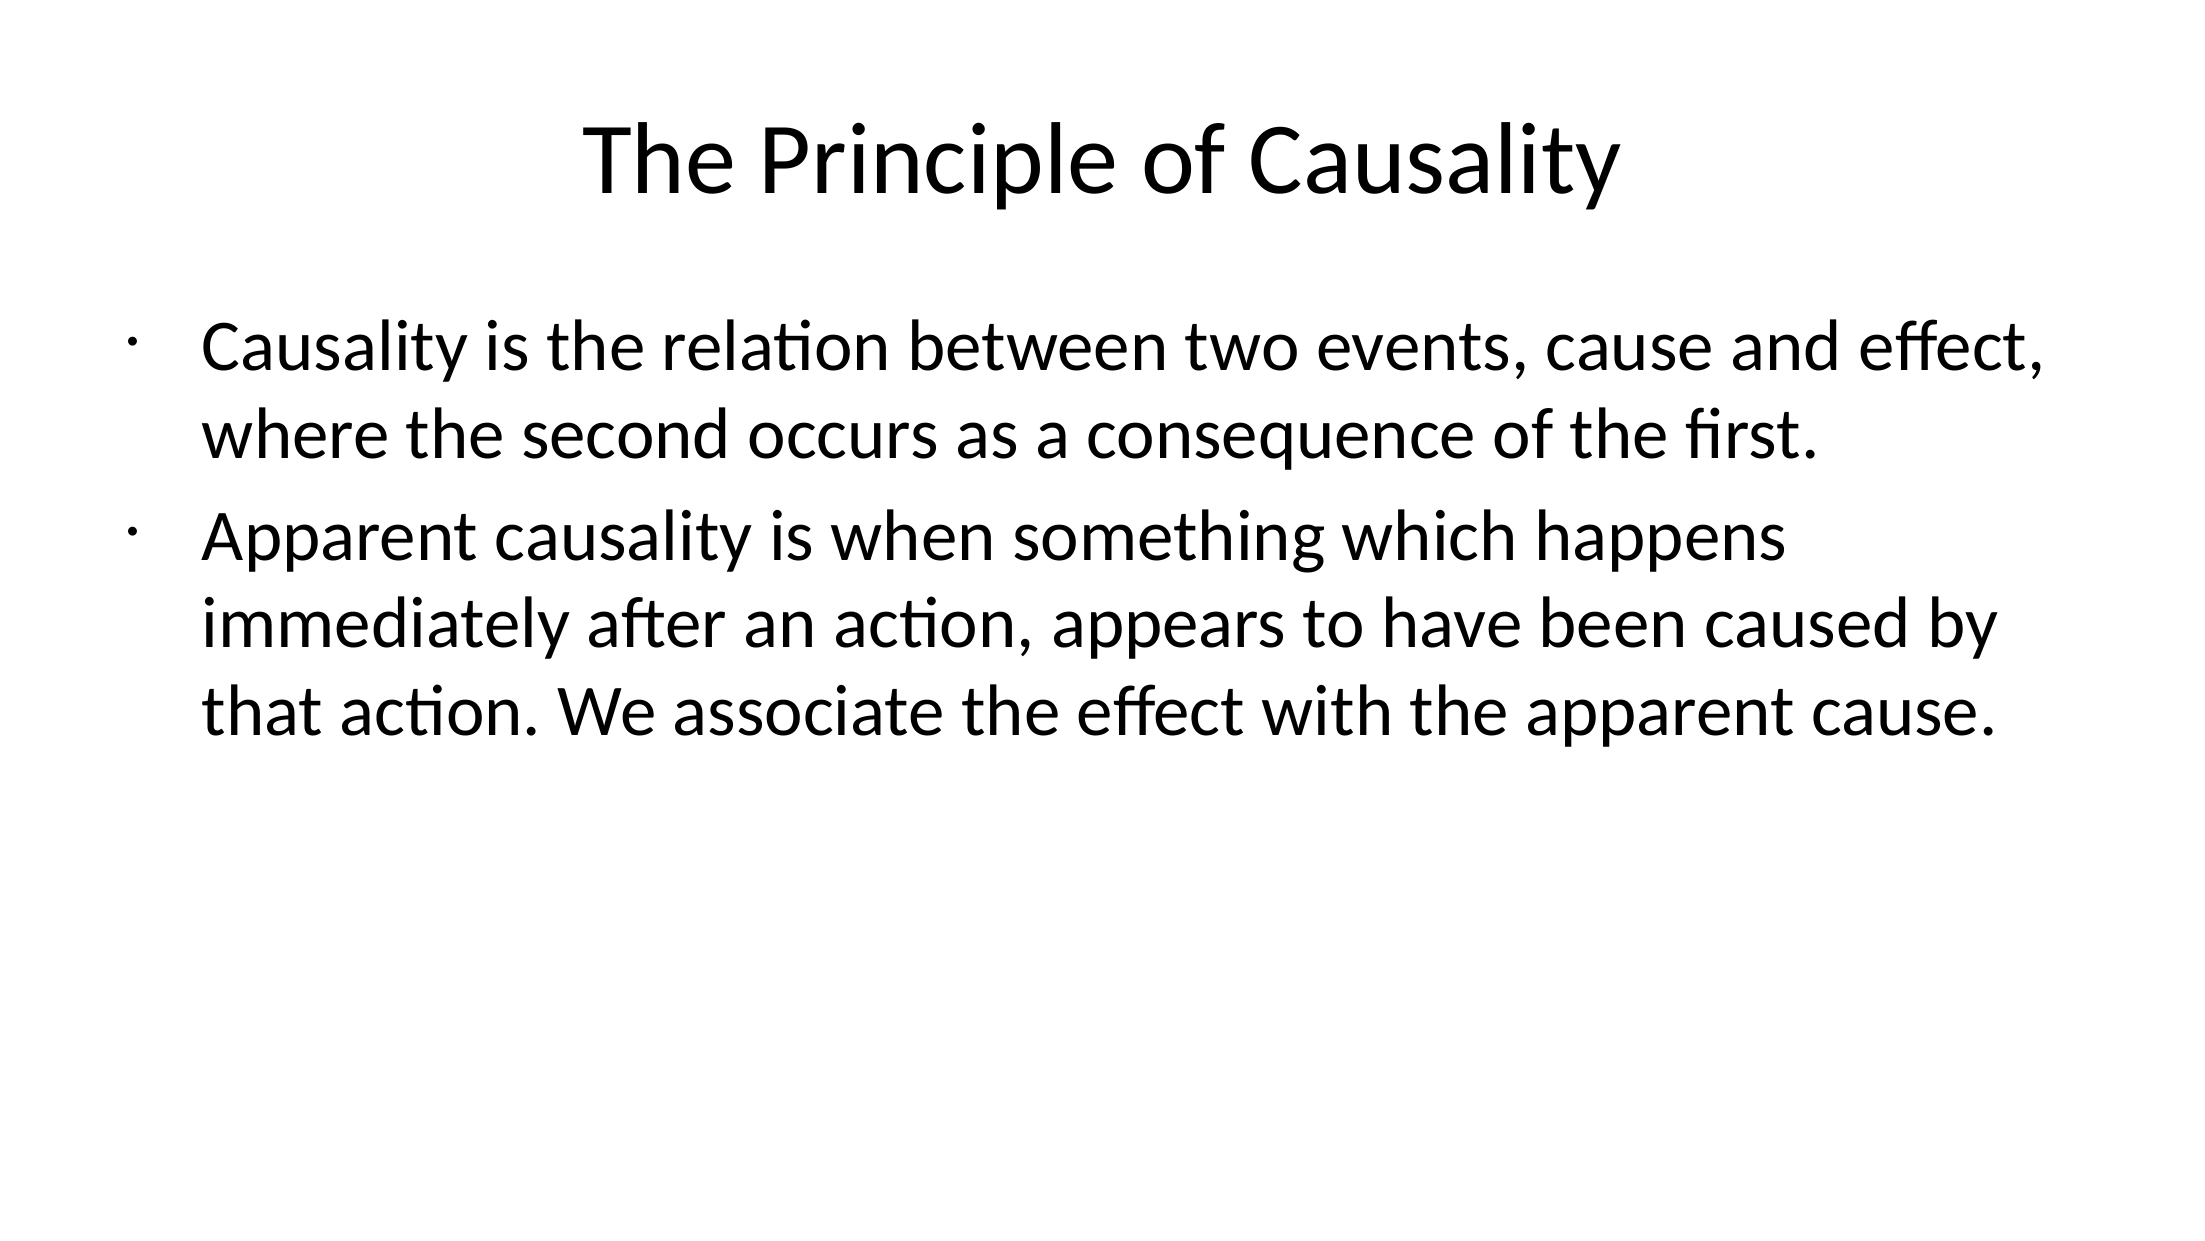

# The Principle of Causality
Causality is the relation between two events, cause and eﬀect, where the second occurs as a consequence of the ﬁrst.
Apparent causality is when something which happens immediately after an action, appears to have been caused by that action. We associate the eﬀect with the apparent cause.